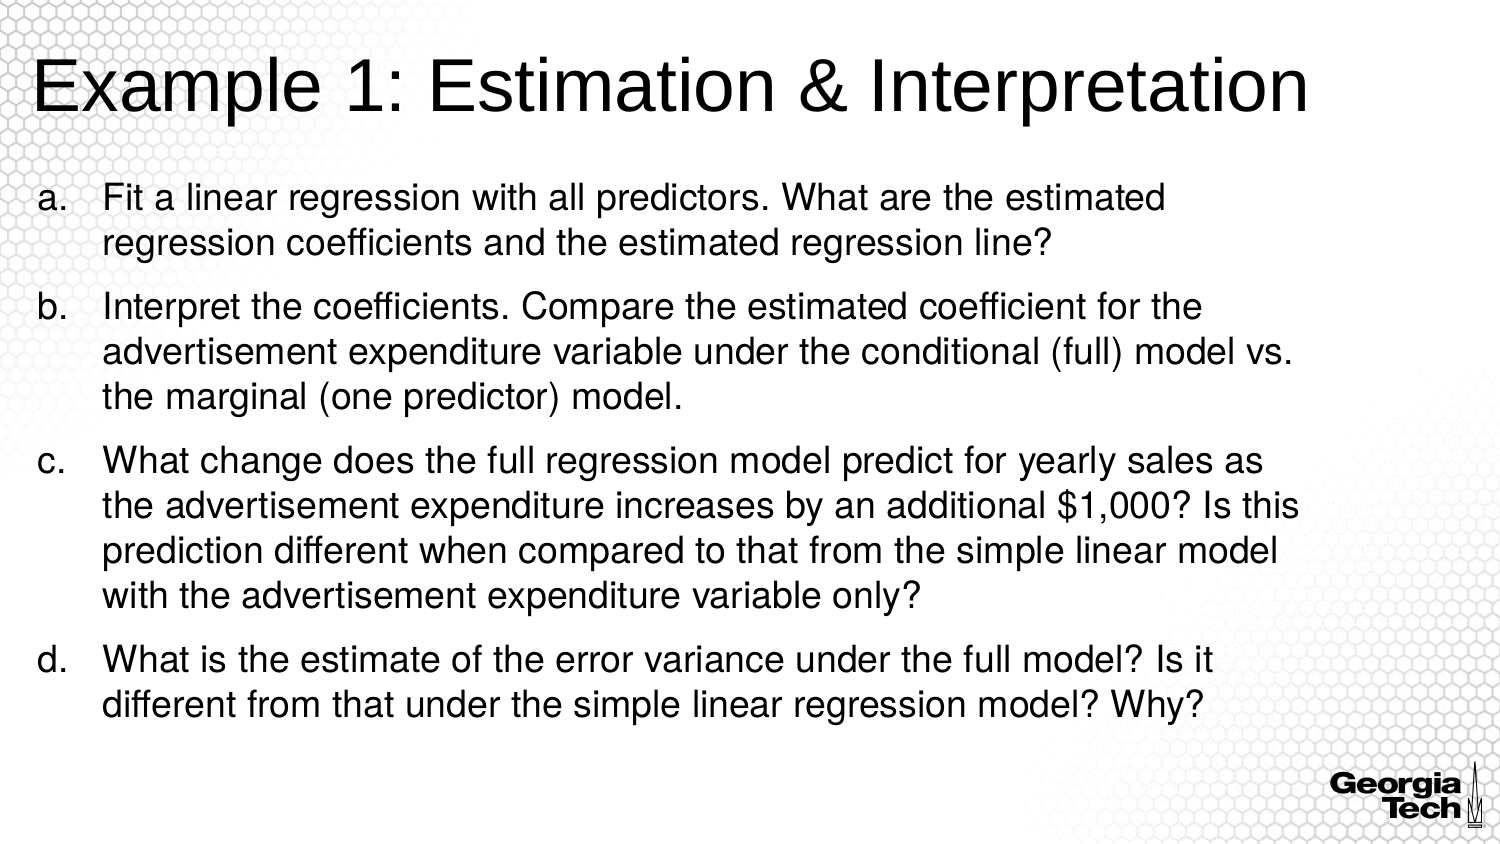

Example 1: Estimation & Interpretation
Fit a linear regression with all predictors. What are the estimated regression coefficients and the estimated regression line?
Interpret the coefficients. Compare the estimated coefficient for the advertisement expenditure variable under the conditional (full) model vs. the marginal (one predictor) model.
What change does the full regression model predict for yearly sales as the advertisement expenditure increases by an additional $1,000? Is this prediction different when compared to that from the simple linear model with the advertisement expenditure variable only?
What is the estimate of the error variance under the full model? Is it different from that under the simple linear regression model? Why?